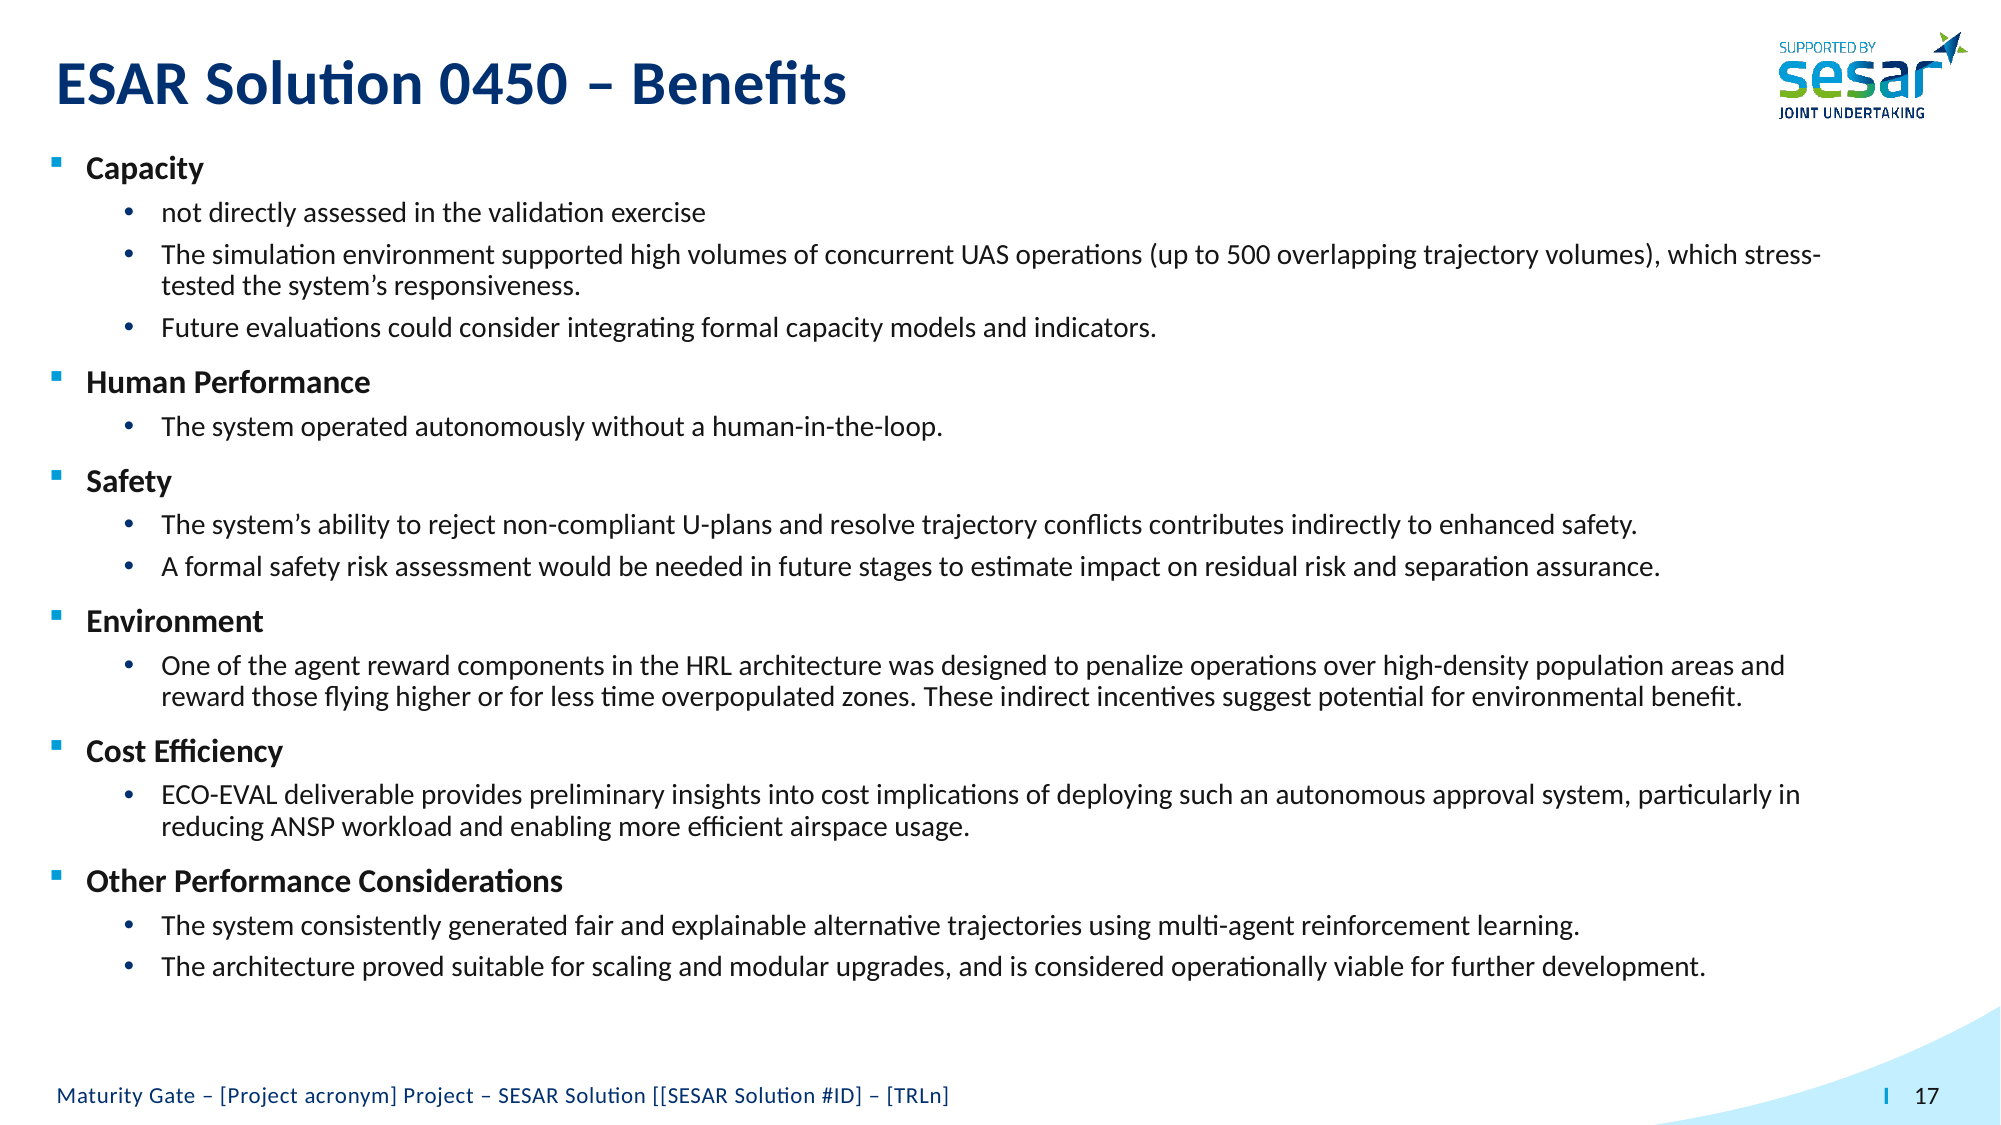

# ESAR Solution 0450 – Benefits
Capacity
not directly assessed in the validation exercise
The simulation environment supported high volumes of concurrent UAS operations (up to 500 overlapping trajectory volumes), which stress-tested the system’s responsiveness.
Future evaluations could consider integrating formal capacity models and indicators.
Human Performance
The system operated autonomously without a human-in-the-loop.
Safety
The system’s ability to reject non-compliant U-plans and resolve trajectory conflicts contributes indirectly to enhanced safety.
A formal safety risk assessment would be needed in future stages to estimate impact on residual risk and separation assurance.
Environment
One of the agent reward components in the HRL architecture was designed to penalize operations over high-density population areas and reward those flying higher or for less time overpopulated zones. These indirect incentives suggest potential for environmental benefit.
Cost Efficiency
ECO-EVAL deliverable provides preliminary insights into cost implications of deploying such an autonomous approval system, particularly in reducing ANSP workload and enabling more efficient airspace usage.
Other Performance Considerations
The system consistently generated fair and explainable alternative trajectories using multi-agent reinforcement learning.
The architecture proved suitable for scaling and modular upgrades, and is considered operationally viable for further development.
Maturity Gate – [Project acronym] Project – SESAR Solution [[SESAR Solution #ID] – [TRLn]
17